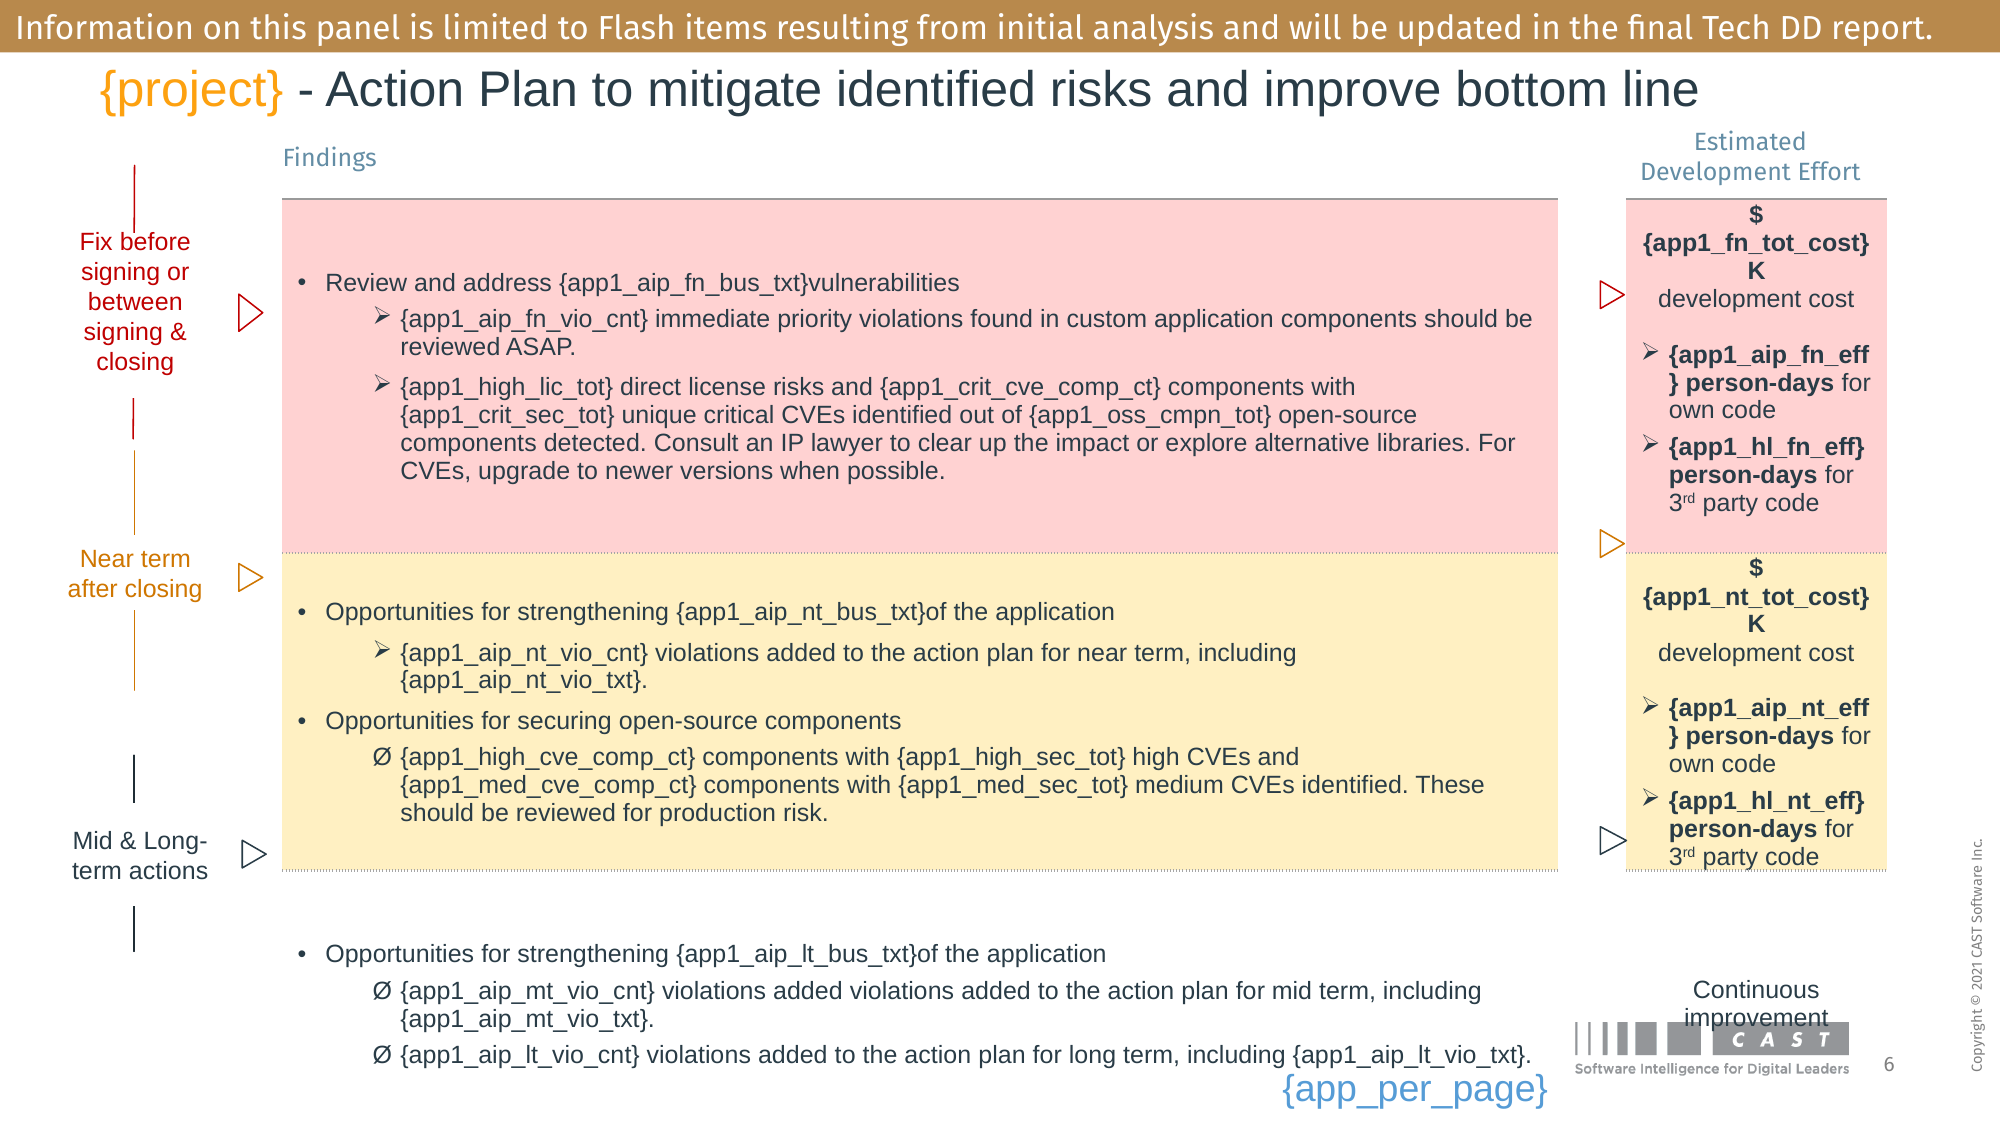

{project} - Action Plan to mitigate identified risks and improve bottom line
| Findings |  | Estimated Development Effort |
| --- | --- | --- |
| Review and address {app1\_aip\_fn\_bus\_txt}vulnerabilities {app1\_aip\_fn\_vio\_cnt} immediate priority violations found in custom application components should be reviewed ASAP. {app1\_high\_lic\_tot} direct license risks and {app1\_crit\_cve\_comp\_ct} components with {app1\_crit\_sec\_tot} unique critical CVEs identified out of {app1\_oss\_cmpn\_tot} open-source components detected. Consult an IP lawyer to clear up the impact or explore alternative libraries. For CVEs, upgrade to newer versions when possible. |  | ${app1\_fn\_tot\_cost}K development cost {app1\_aip\_fn\_eff} person-days for own code {app1\_hl\_fn\_eff} person-days for 3rd party code |
| Opportunities for strengthening {app1\_aip\_nt\_bus\_txt}of the application {app1\_aip\_nt\_vio\_cnt} violations added to the action plan for near term, including {app1\_aip\_nt\_vio\_txt}. Opportunities for securing open-source components {app1\_high\_cve\_comp\_ct} components with {app1\_high\_sec\_tot} high CVEs and {app1\_med\_cve\_comp\_ct} components with {app1\_med\_sec\_tot} medium CVEs identified. These should be reviewed for production risk. |  | ${app1\_nt\_tot\_cost}K development cost {app1\_aip\_nt\_eff} person-days for own code {app1\_hl\_nt\_eff} person-days for 3rd party code |
| Opportunities for strengthening {app1\_aip\_lt\_bus\_txt}of the application {app1\_aip\_mt\_vio\_cnt} violations added violations added to the action plan for mid term, including {app1\_aip\_mt\_vio\_txt}. {app1\_aip\_lt\_vio\_cnt} violations added to the action plan for long term, including {app1\_aip\_lt\_vio\_txt}. |  | Continuous improvement |
Fix before signing or between signing & closing

Near term after closing

Mid & Long-term actions

{app_per_page}